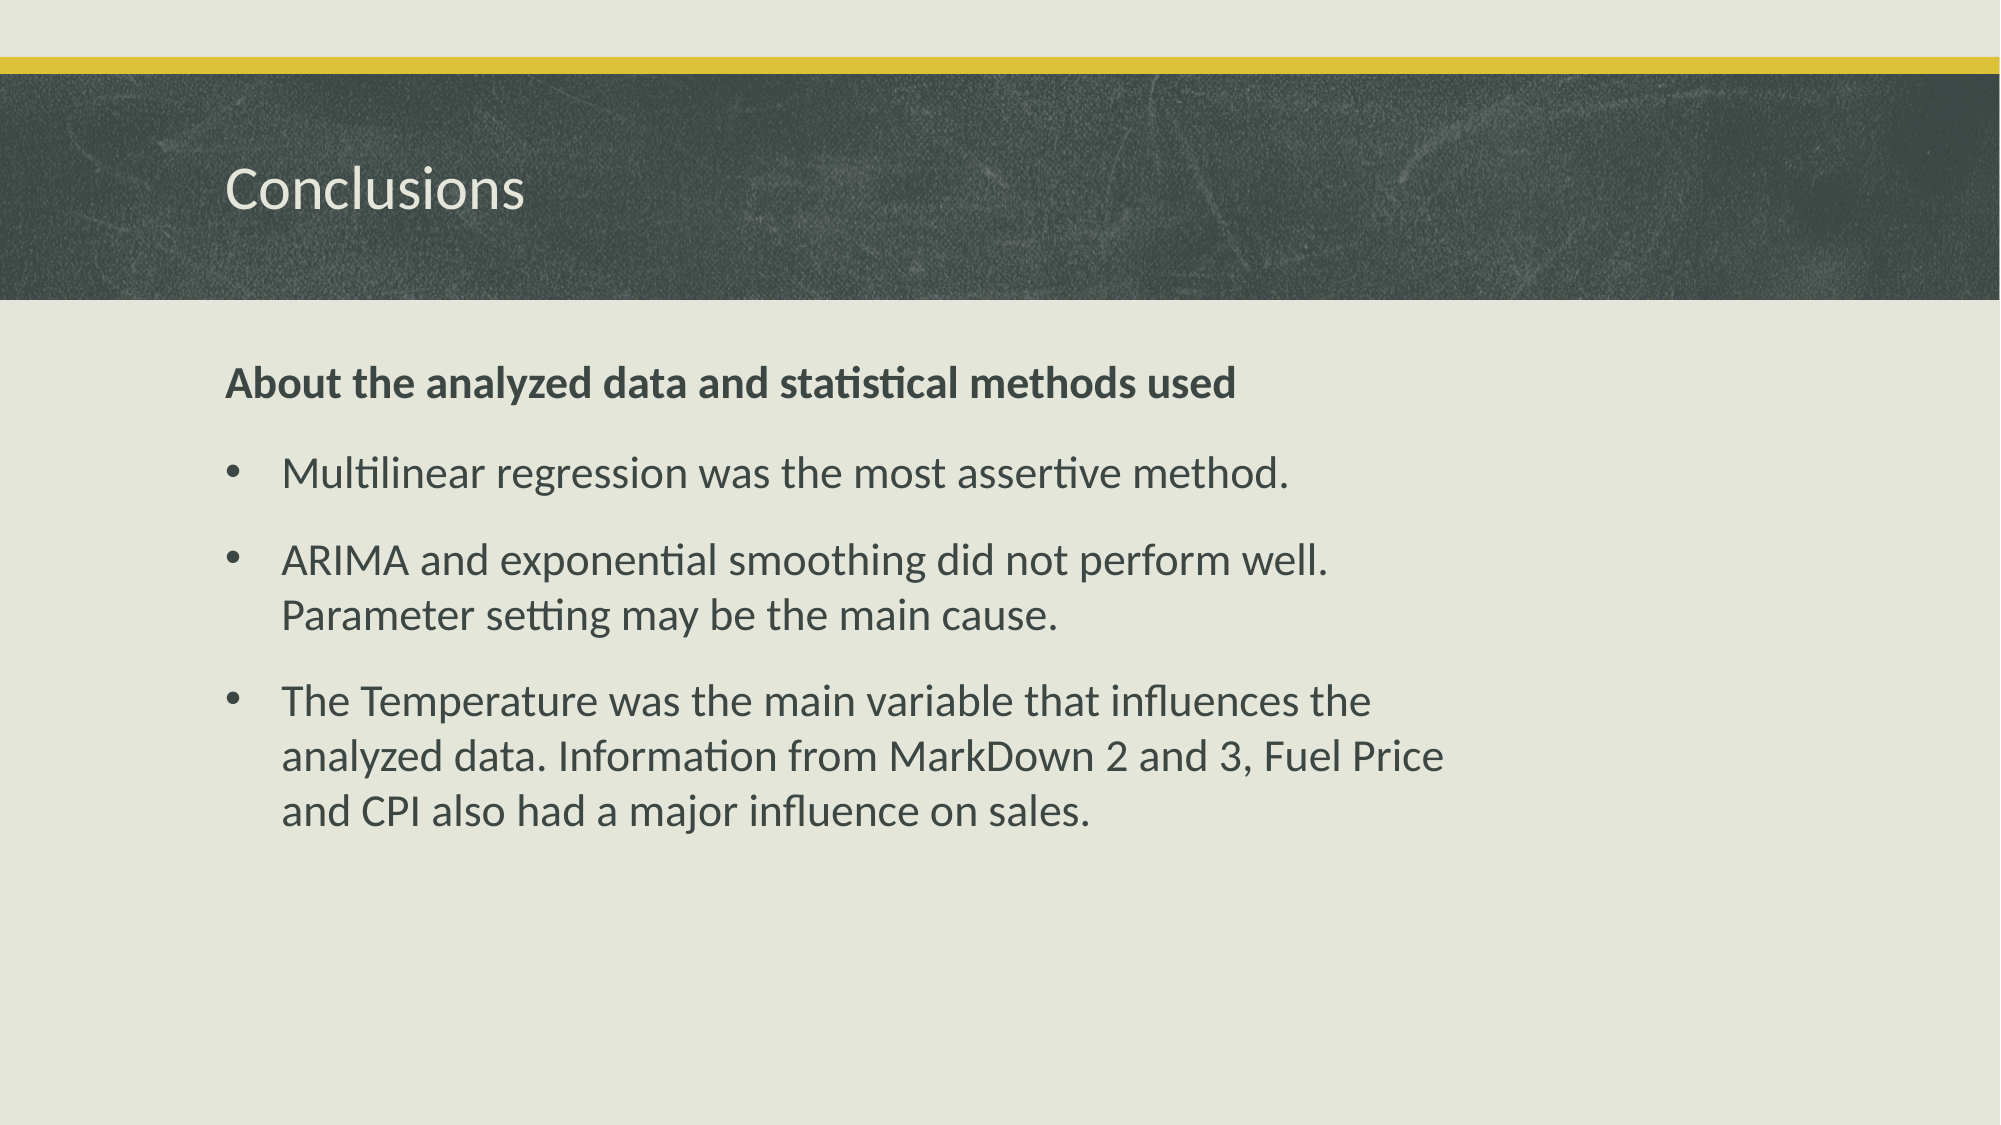

# Conclusions
About the analyzed data and statistical methods used
Multilinear regression was the most assertive method.
ARIMA and exponential smoothing did not perform well. Parameter setting may be the main cause.
The Temperature was the main variable that influences the analyzed data. Information from MarkDown 2 and 3, Fuel Price and CPI also had a major influence on sales.